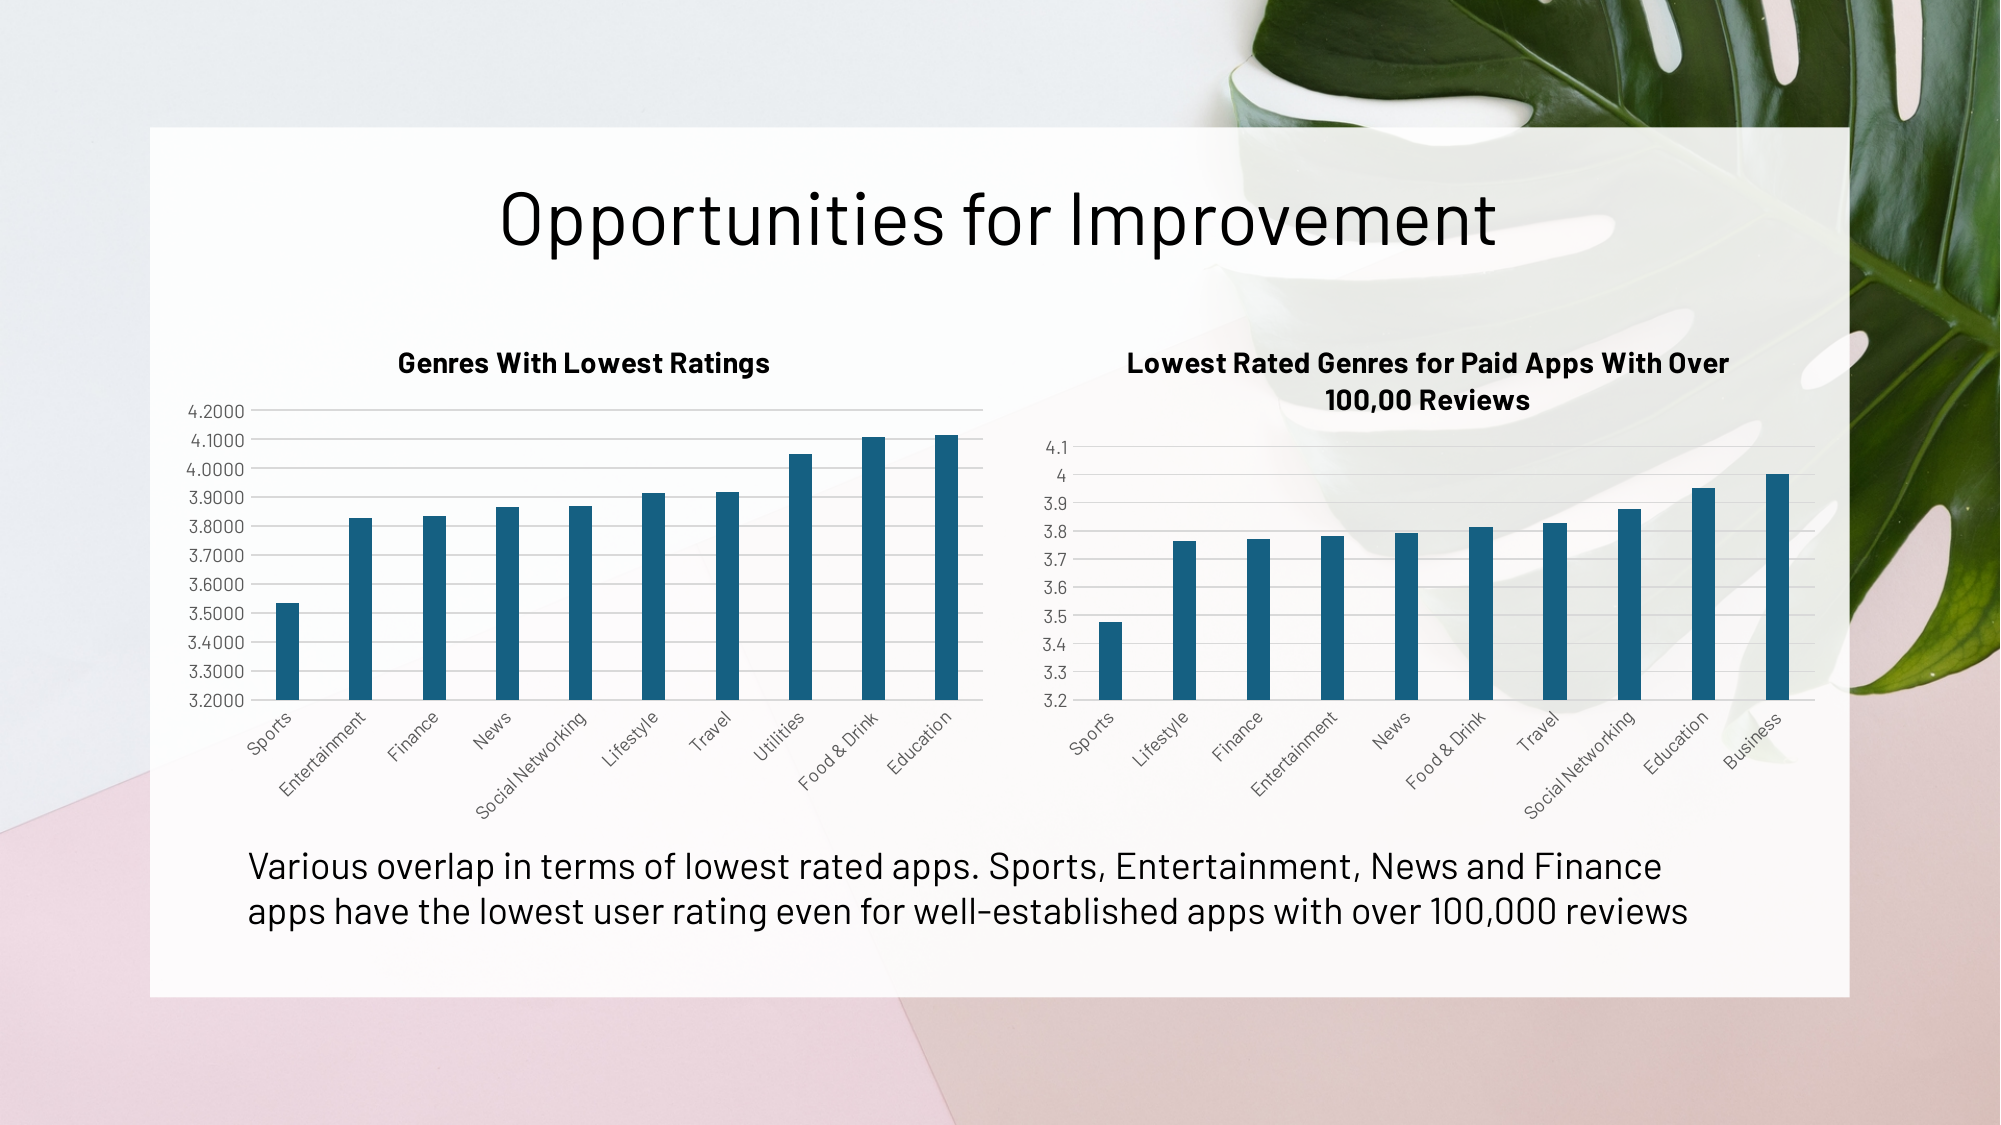

# Opportunities for Improvement

### Chart: Genres With Lowest Ratings

| Category | Genres with low ratings |
|---|---|
| Sports | 3.5340909090909 |
| Entertainment | 3.82819383259911 |
| Finance | 3.83333333333333 |
| News | 3.86666666666666 |
| Social Networking | 3.87058823529411 |
| Lifestyle | 3.91509433962264 |
| Travel | 3.91935483870967 |
| Utilities | 4.04716981132075 |
| Food & Drink | 4.10869565217391 |
| Education | 4.11382113821138 |

### Chart: Lowest Rated Genres for Paid Apps With Over 100,00 Reviews

| Category | Lowest Rated Genres for Free Apps |
|---|---|
| Sports | 3.47619047619047 |
| Lifestyle | 3.76388888888888 |
| Finance | 3.76923076923076 |
| Entertainment | 3.78034682080924 |
| News | 3.79166666666666 |
| Food & Drink | 3.8125 |
| Travel | 3.82608695652173 |
| Social Networking | 3.87654320987654 |
| Education | 3.953125 |
| Business | 4.0 |
Various overlap in terms of lowest rated apps. Sports, Entertainment, News and Finance apps have the lowest user rating even for well-established apps with over 100,000 reviews